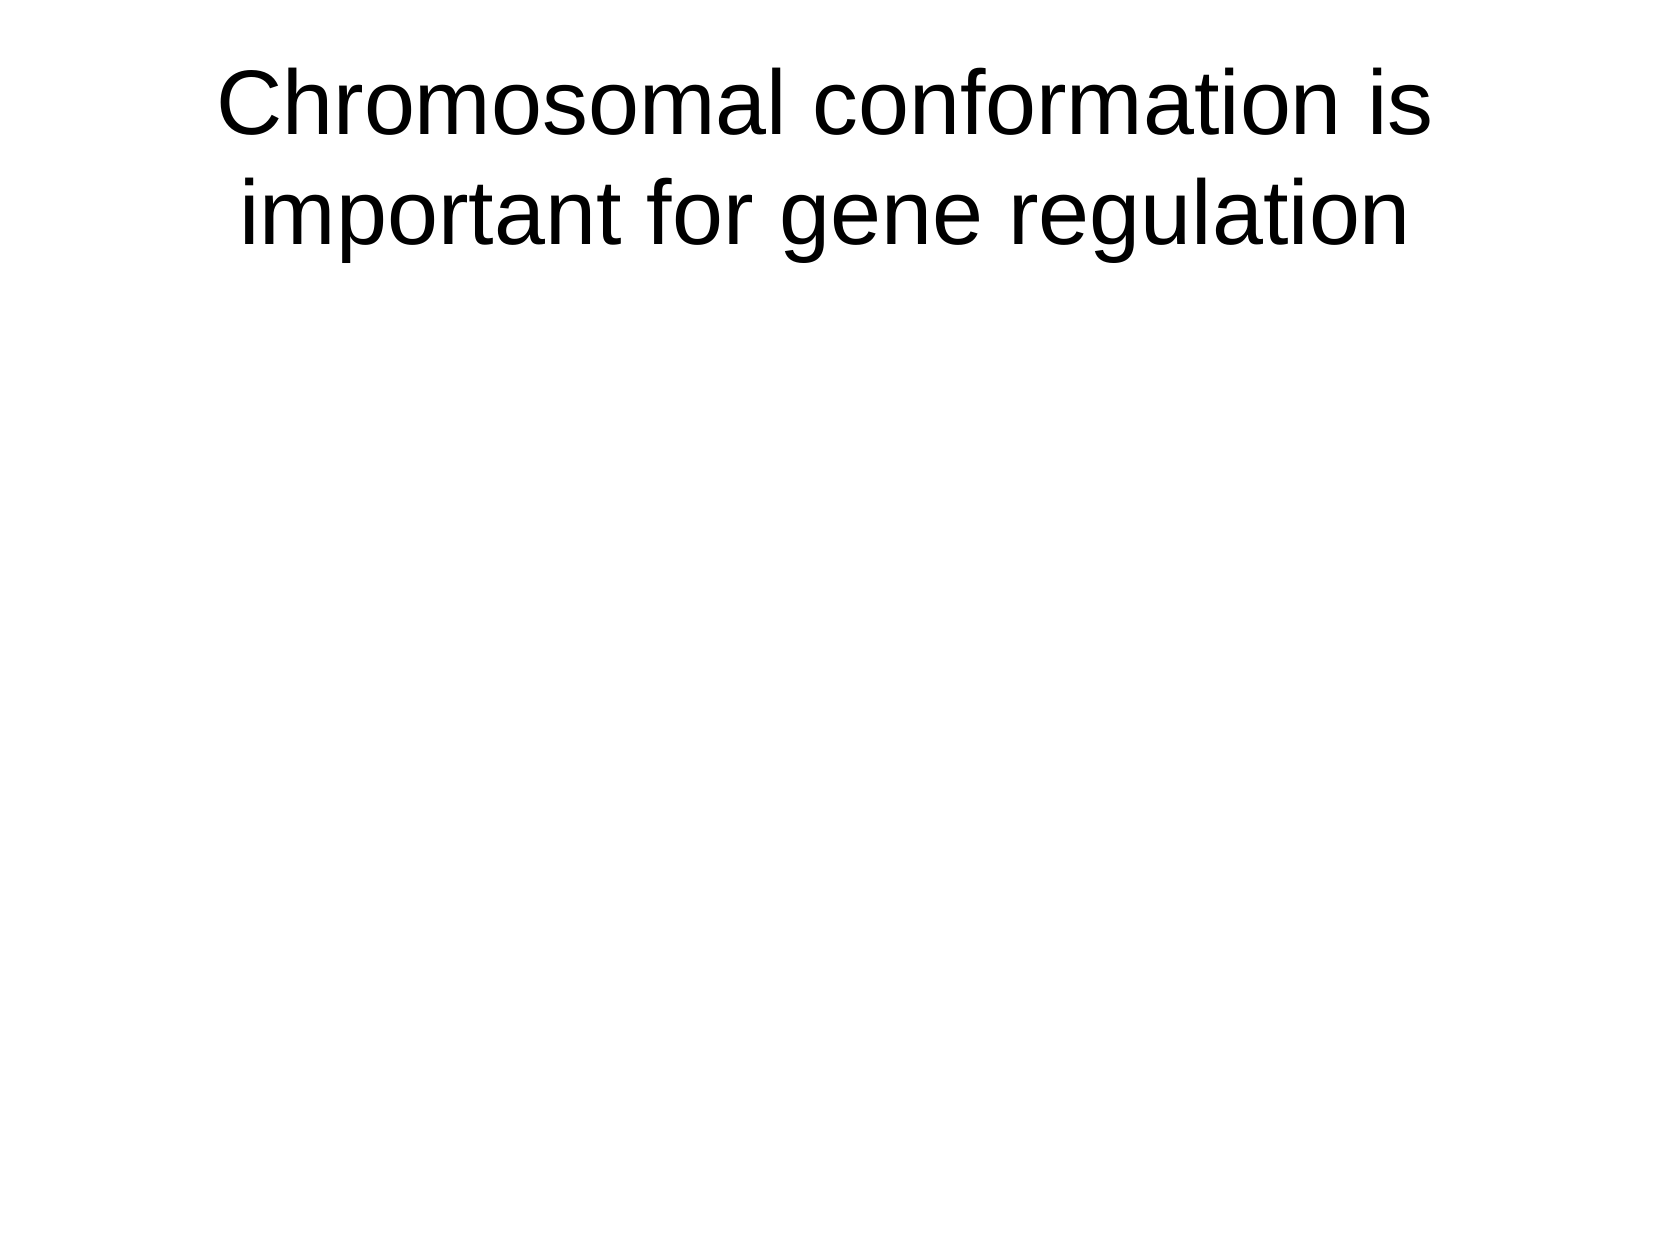

Chromosomal conformation is important for gene regulation